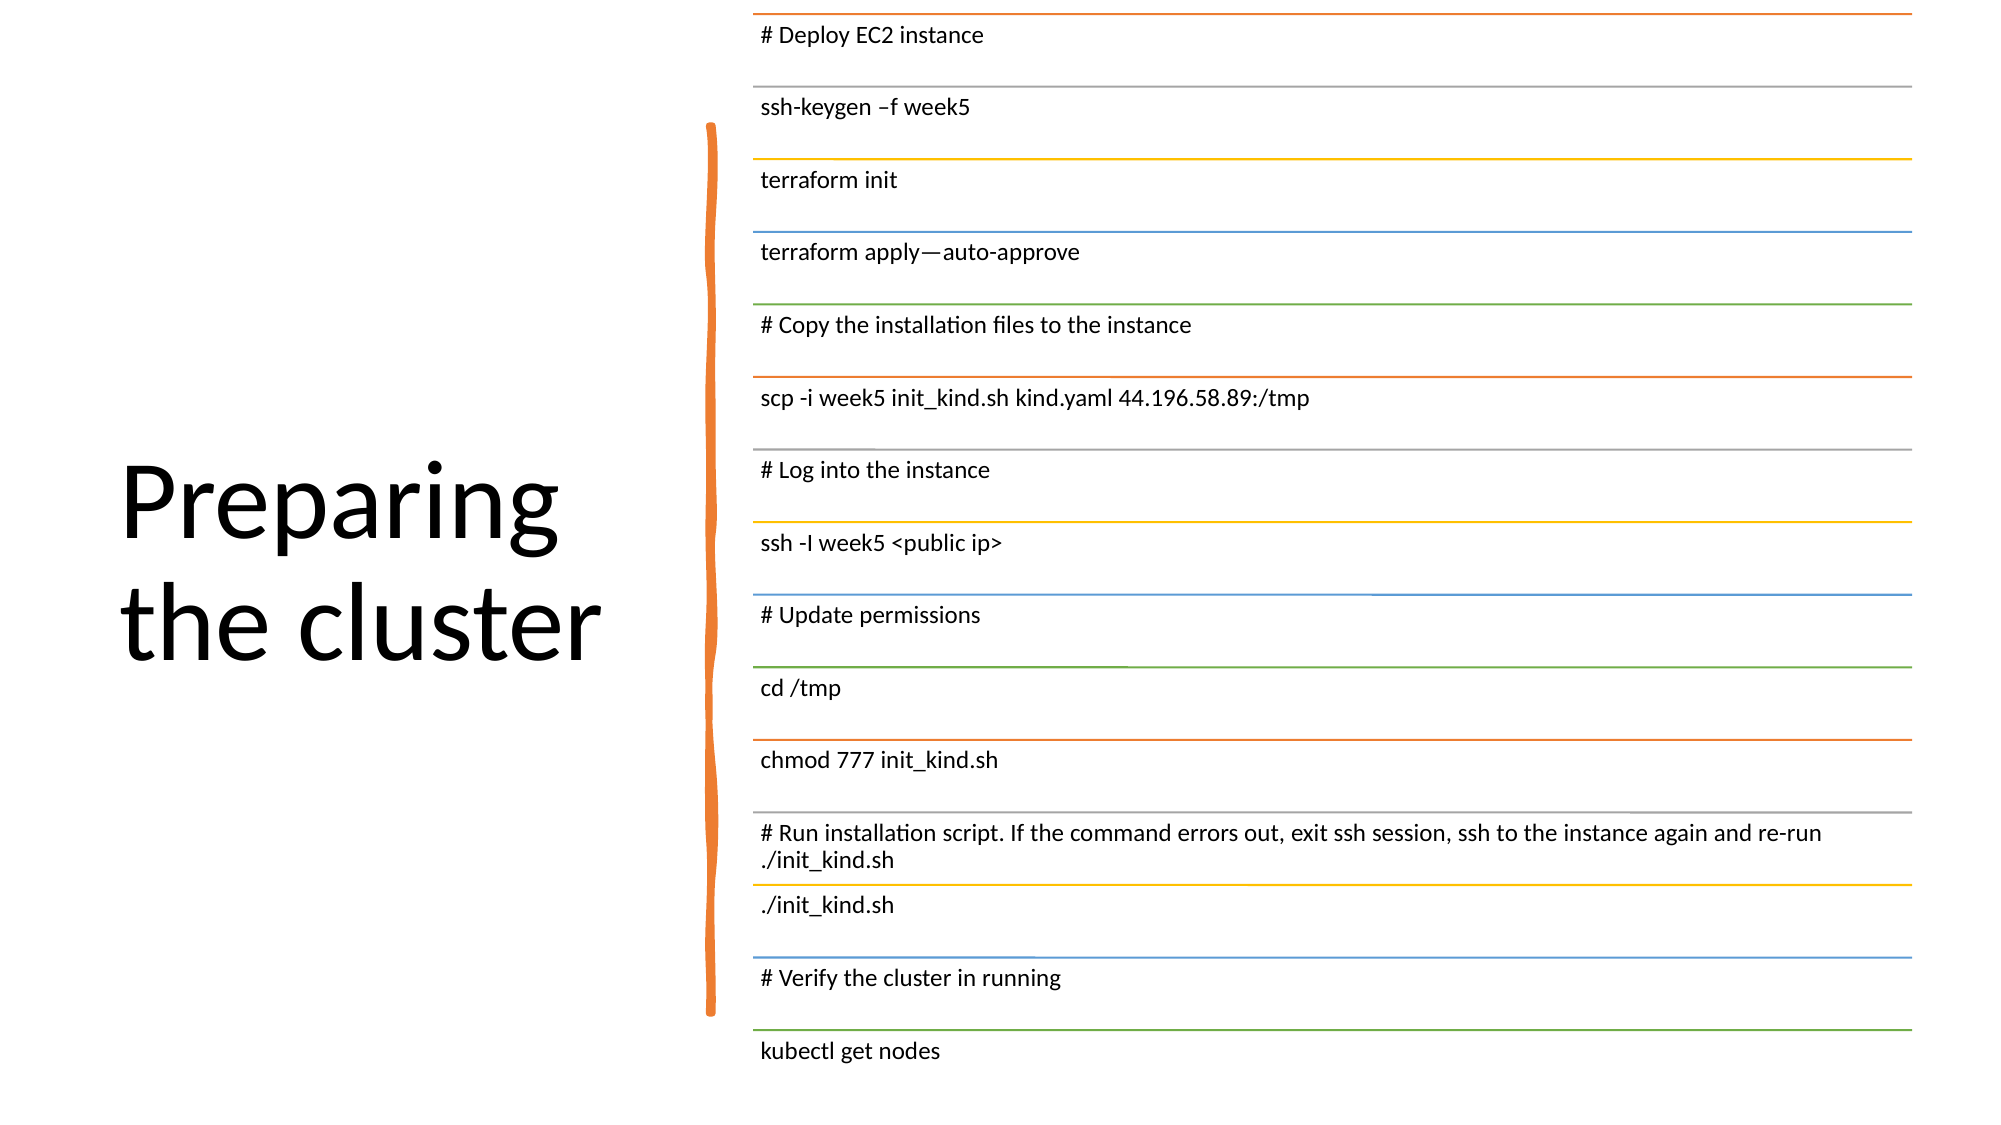

# Deploy EC2 instance
ssh-keygen –f week5
terraform init
terraform apply—auto-approve
# Copy the installation files to the instance
scp -i week5 init_kind.sh kind.yaml 44.196.58.89:/tmp
# Log into the instance
ssh -I week5 <public ip>
# Update permissions
cd /tmp
chmod 777 init_kind.sh
# Run installation script. If the command errors out, exit ssh session, ssh to the instance again and re-run ./init_kind.sh
./init_kind.sh
# Verify the cluster in running
kubectl get nodes
# Preparing the cluster